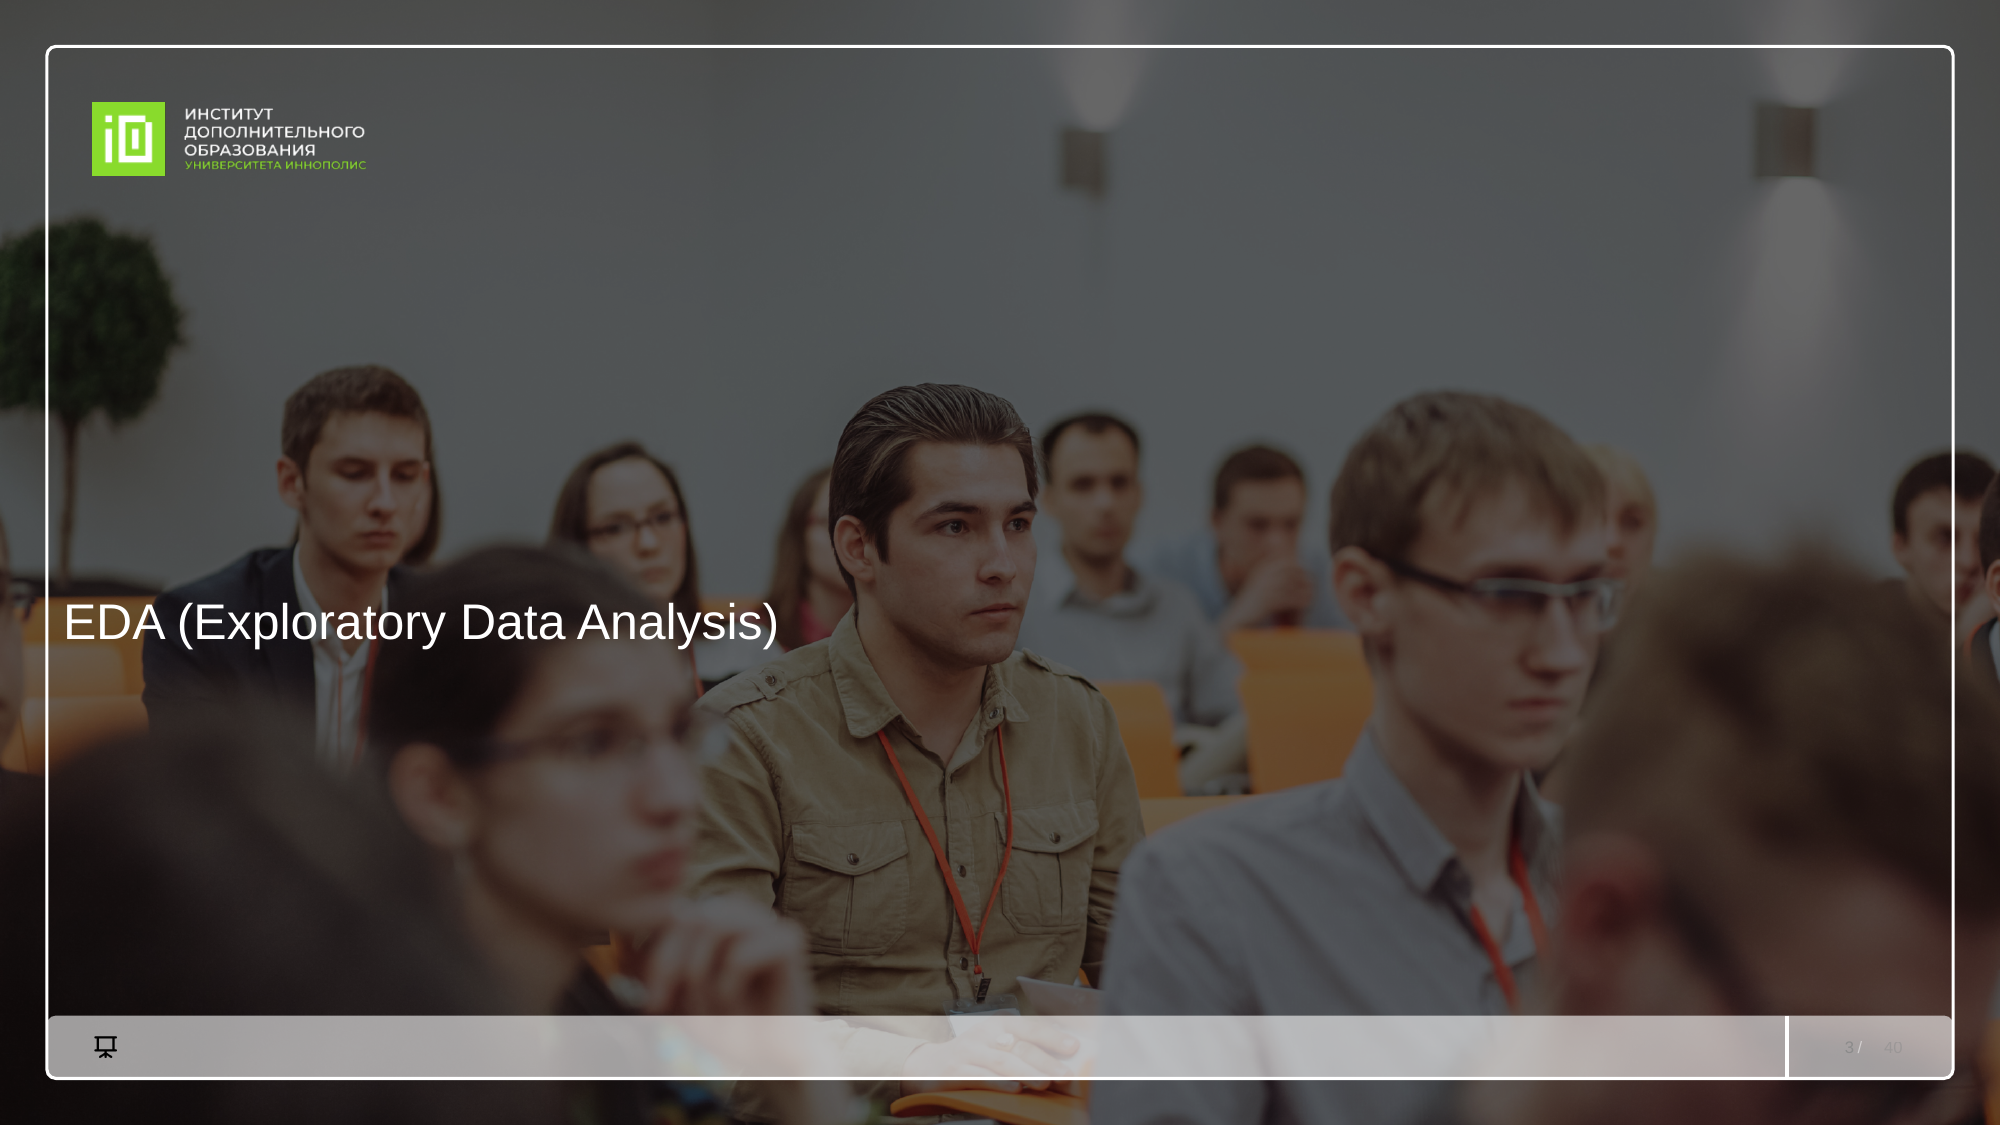

# EDA (Exploratory Data Analysis)
3
40